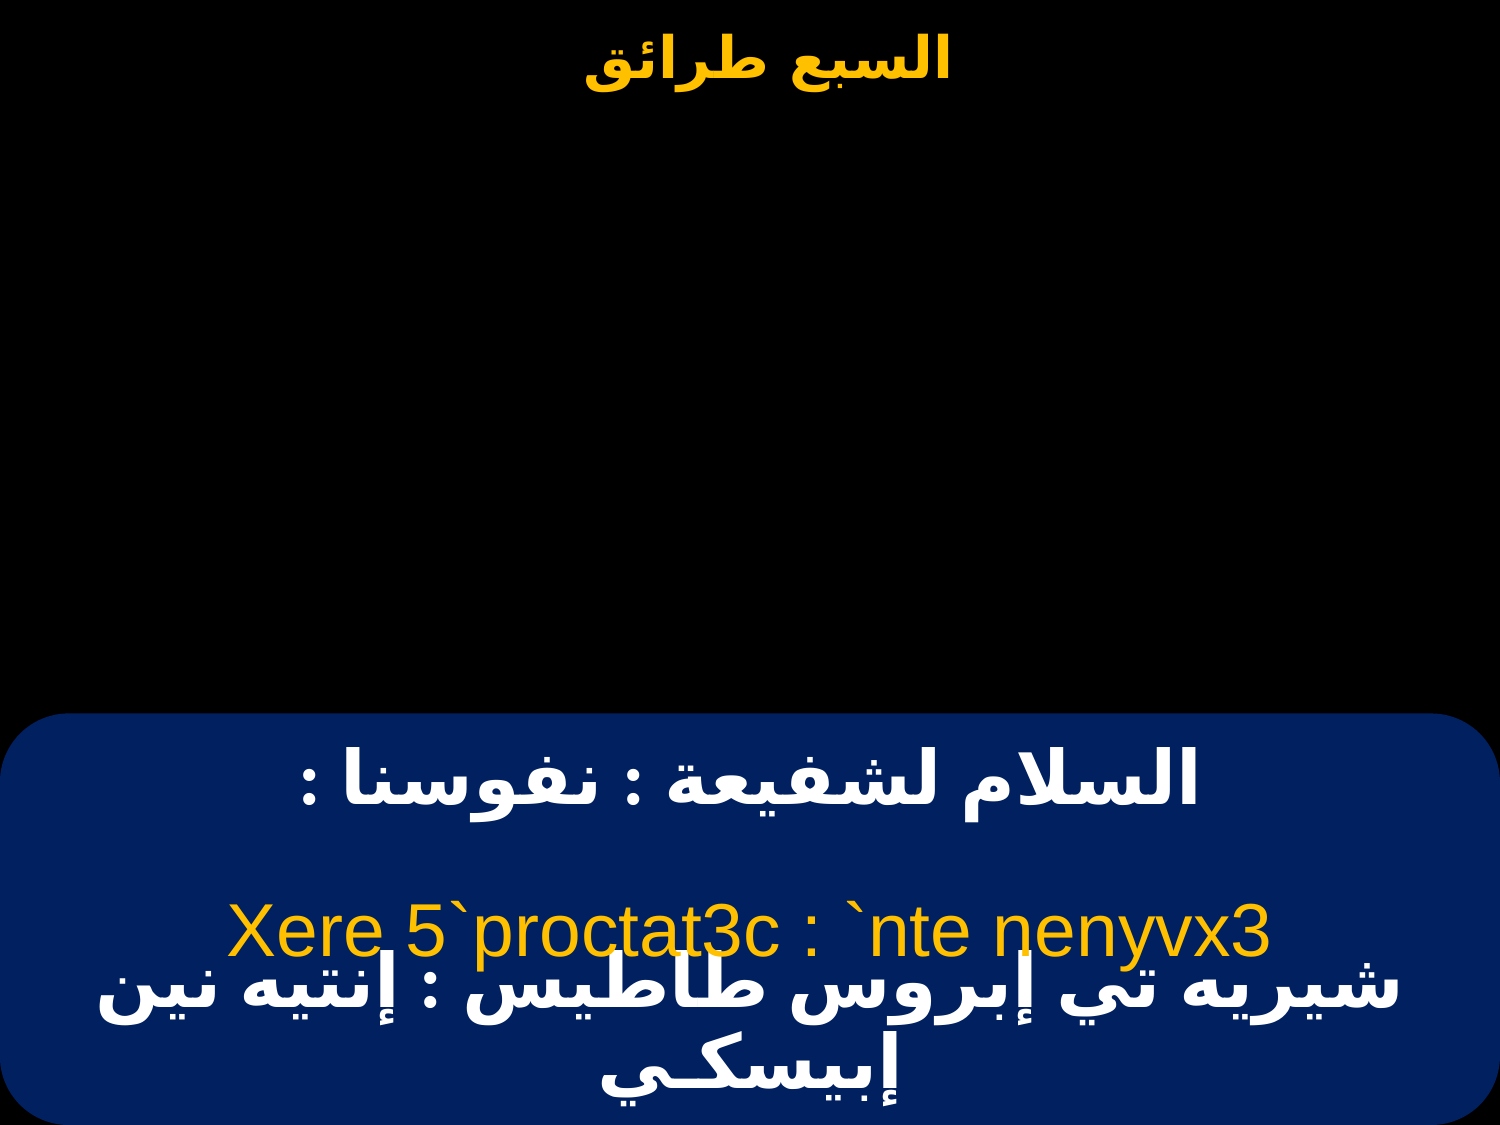

# السلام لشفيعة : نفوسنا :
Xere 5`proctat3c : `nte nenyvx3
شيريه تي إبروس طاطيس : إنتيه نين إبيسكـي